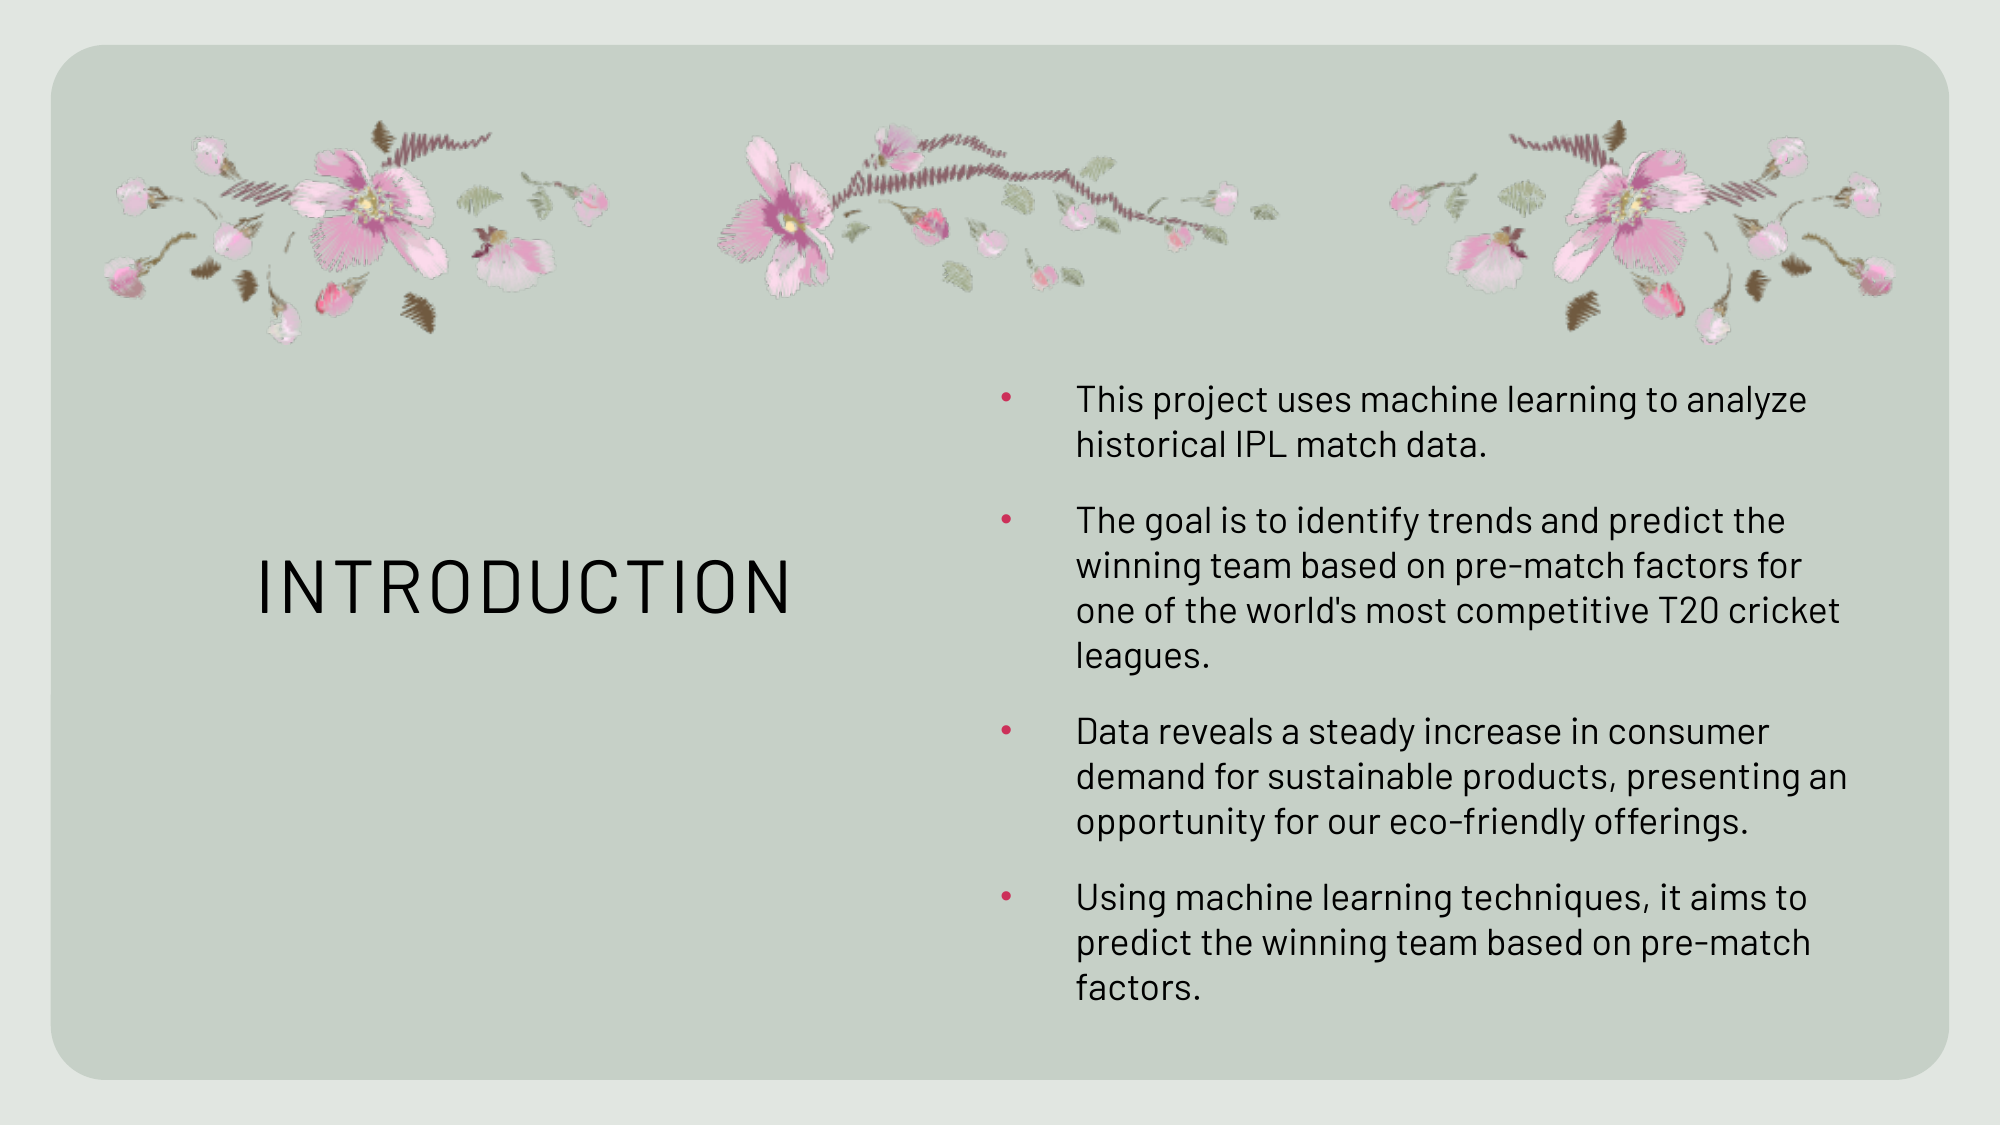

# INTRODUCTION
This project uses machine learning to analyze historical IPL match data.
The goal is to identify trends and predict the winning team based on pre-match factors for one of the world's most competitive T20 cricket leagues.
Data reveals a steady increase in consumer demand for sustainable products, presenting an opportunity for our eco-friendly offerings.
Using machine learning techniques, it aims to predict the winning team based on pre-match factors.